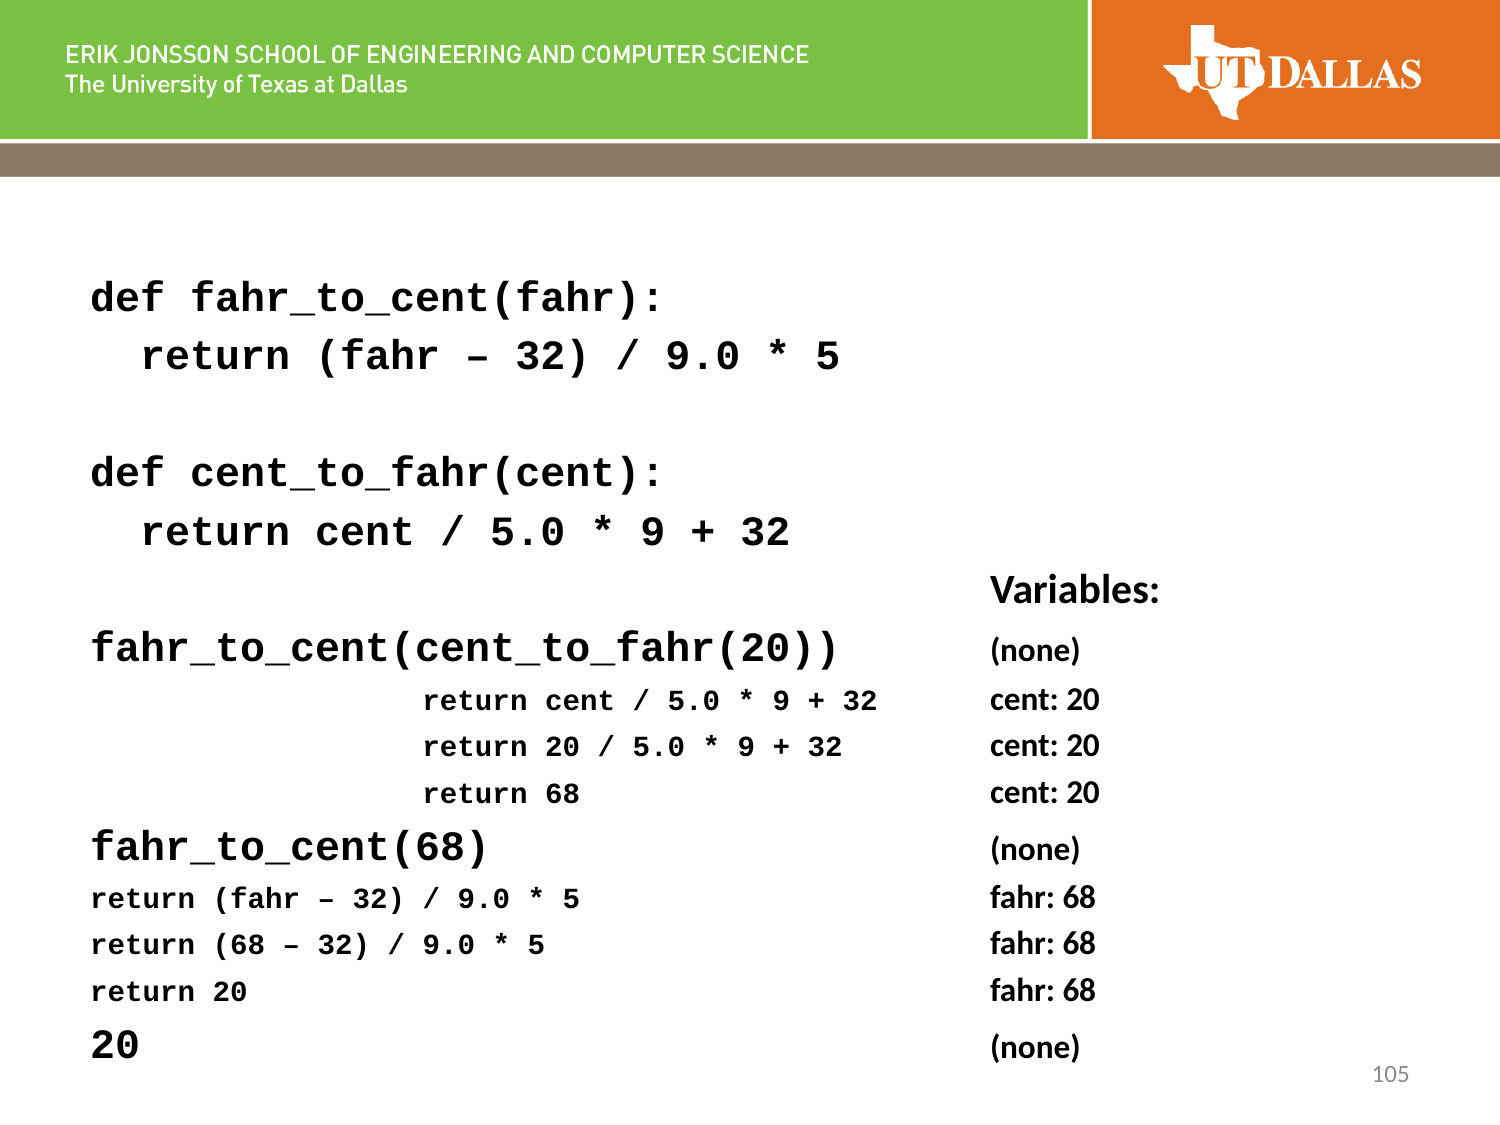

#
def fahr_to_cent(fahr):
  return (fahr – 32) / 9.0 * 5

def cent_to_fahr(cent):
  return cent / 5.0 * 9 + 32
						Variables:
fahr_to_cent(cent_to_fahr(20))	(none)
                   return cent / 5.0 * 9 + 32	cent: 20
                   return 20 / 5.0 * 9 + 32	cent: 20
                   return 68			cent: 20
fahr_to_cent(68)				(none)
return (fahr – 32) / 9.0 * 5			fahr: 68
return (68 – 32) / 9.0 * 5			fahr: 68
return 20					fahr: 68
20						(none)
105